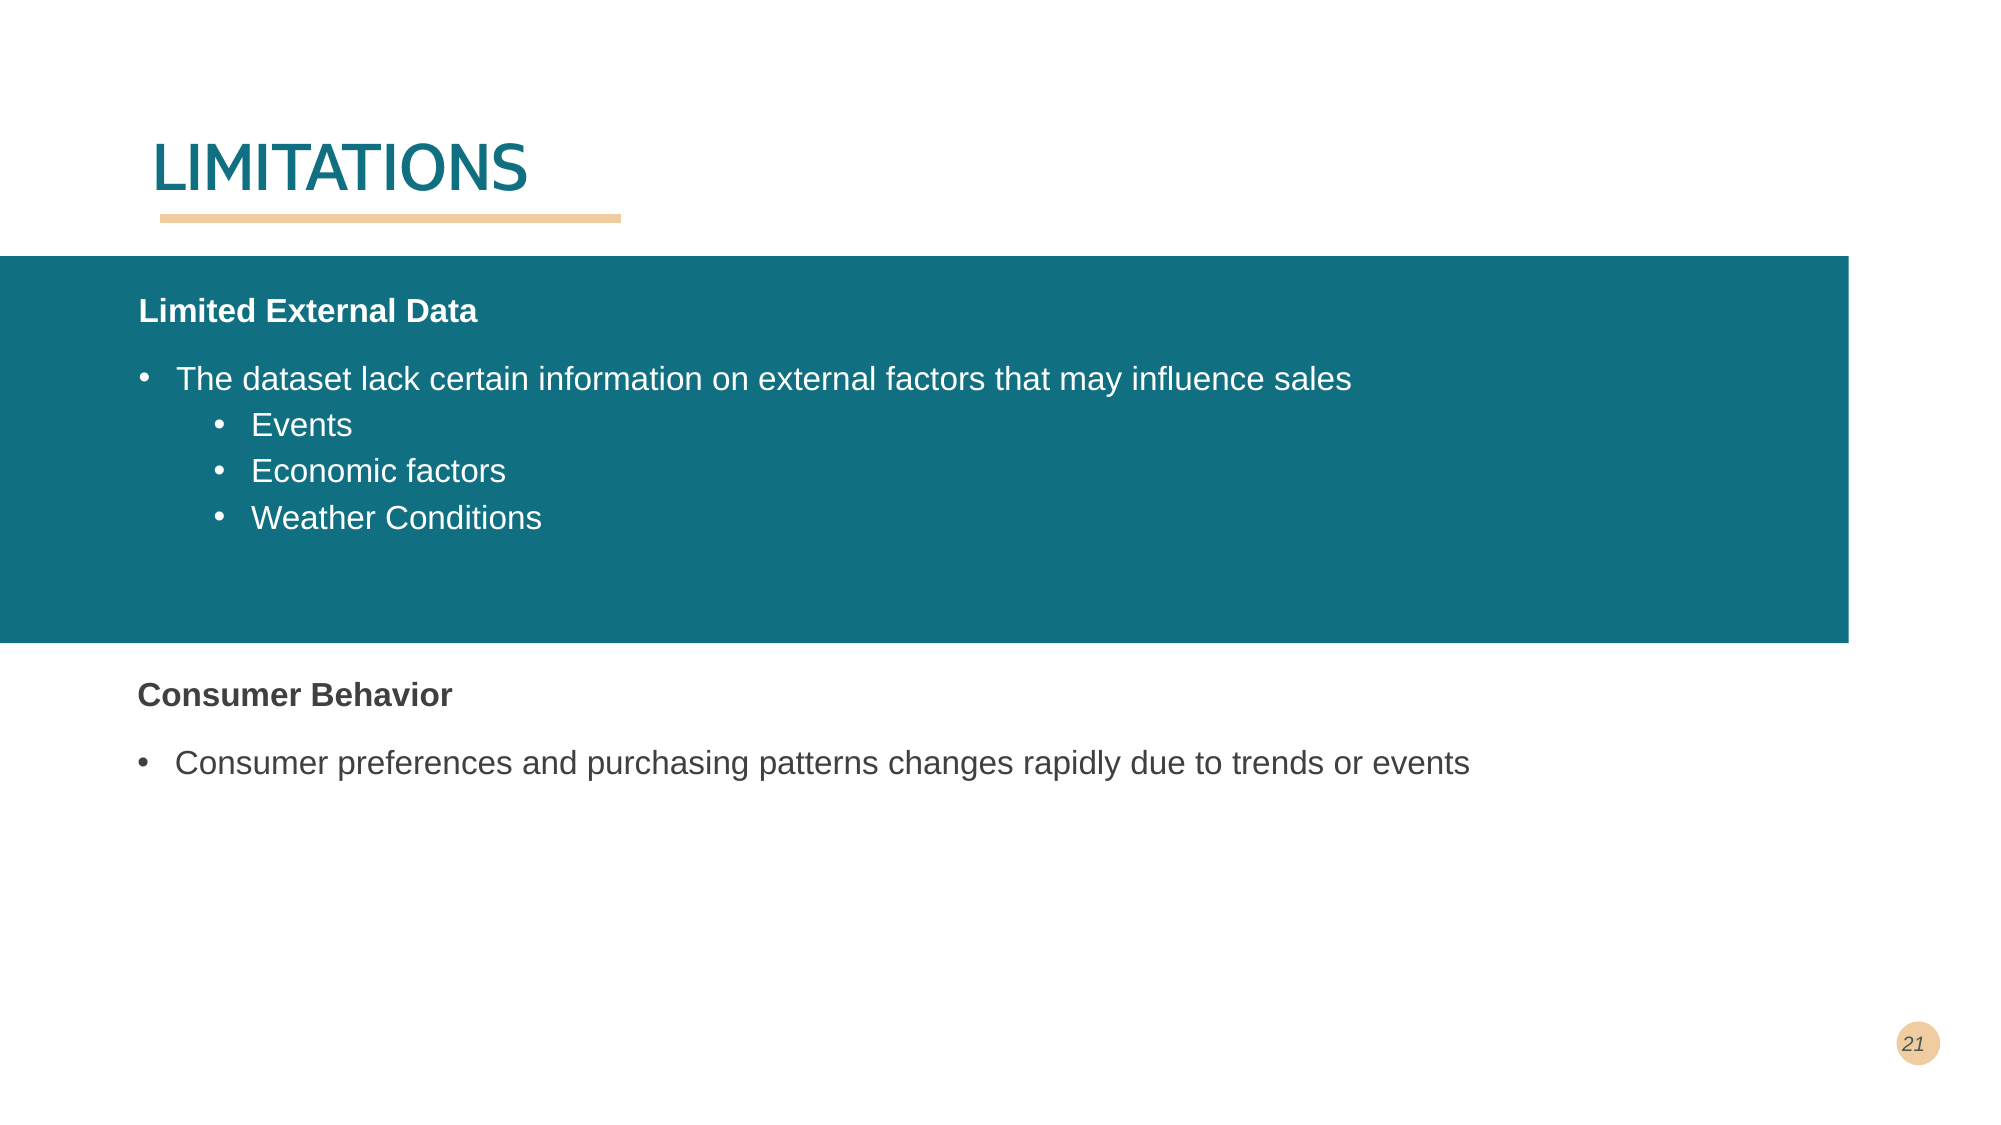

# LIMITATIONS

Limited External Data
The dataset lack certain information on external factors that may influence sales
Events
Economic factors
Weather Conditions

Consumer Behavior
Consumer preferences and purchasing patterns changes rapidly due to trends or events

21